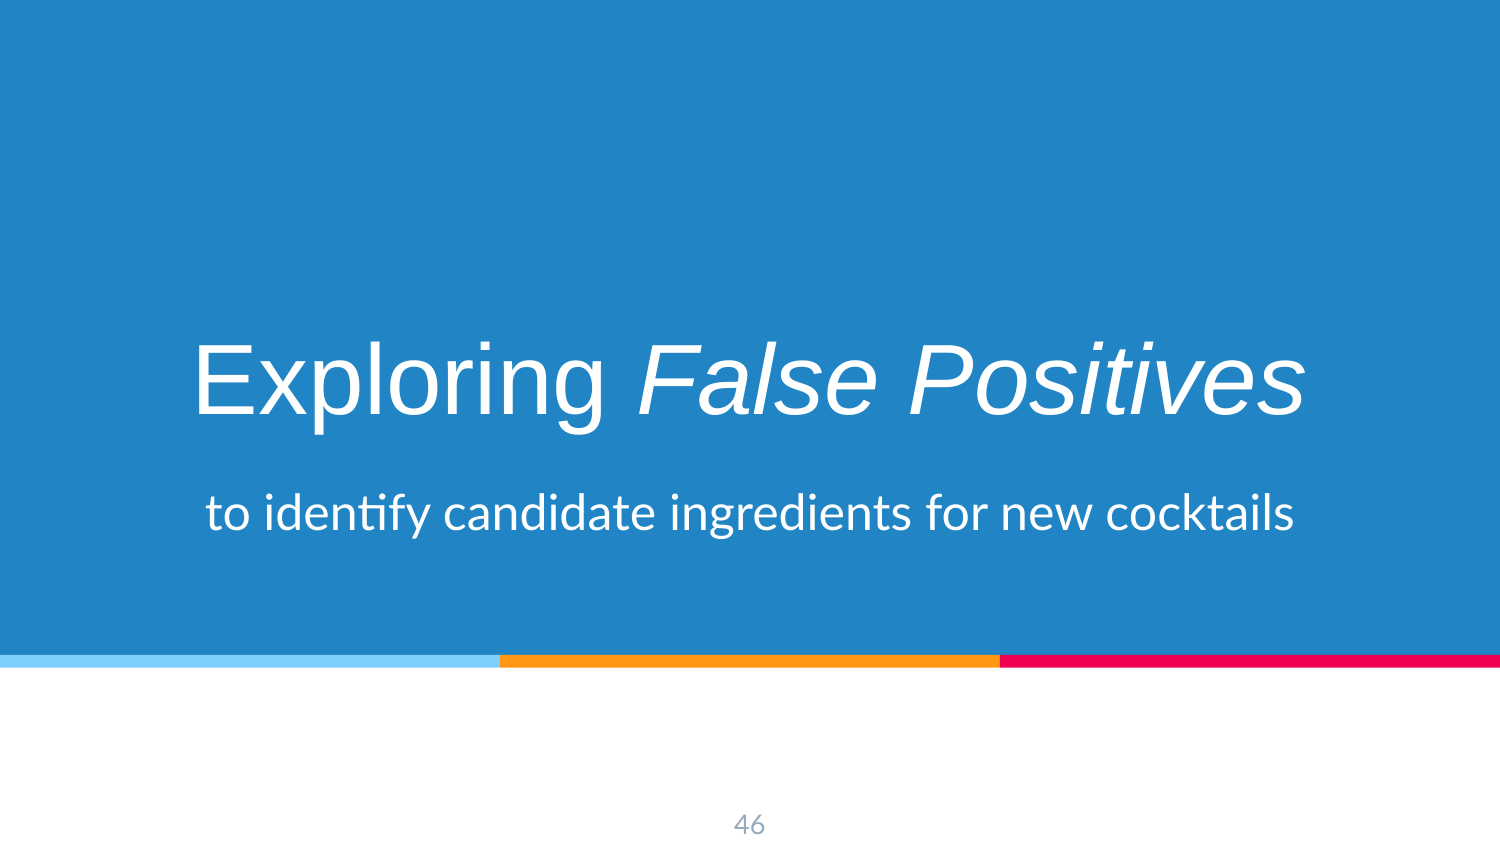

# Exploring False Positives
to identify candidate ingredients for new cocktails
46